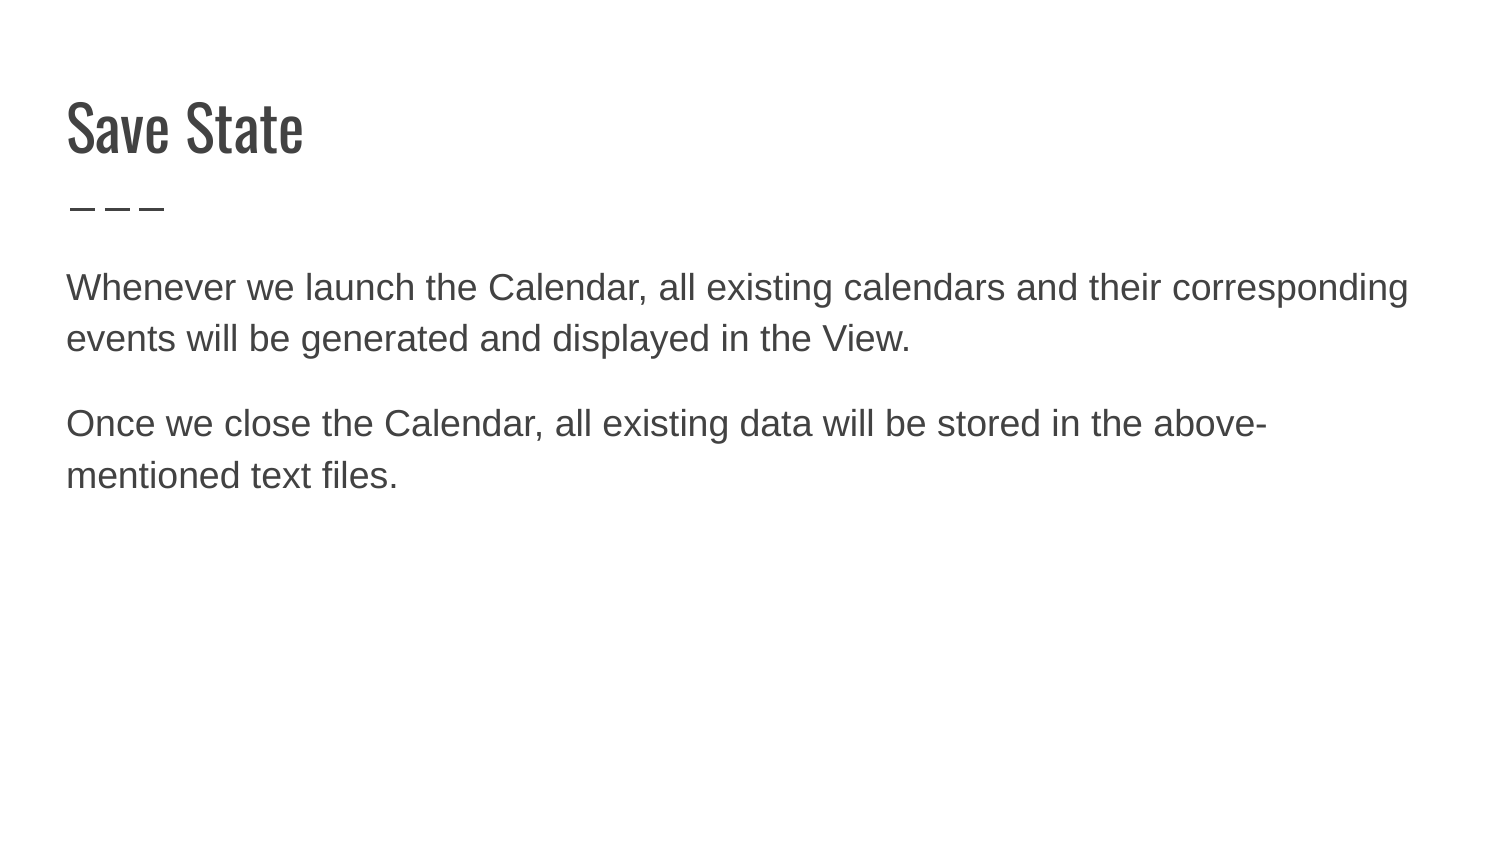

# Save State
Whenever we launch the Calendar, all existing calendars and their corresponding events will be generated and displayed in the View.
Once we close the Calendar, all existing data will be stored in the above-mentioned text files.